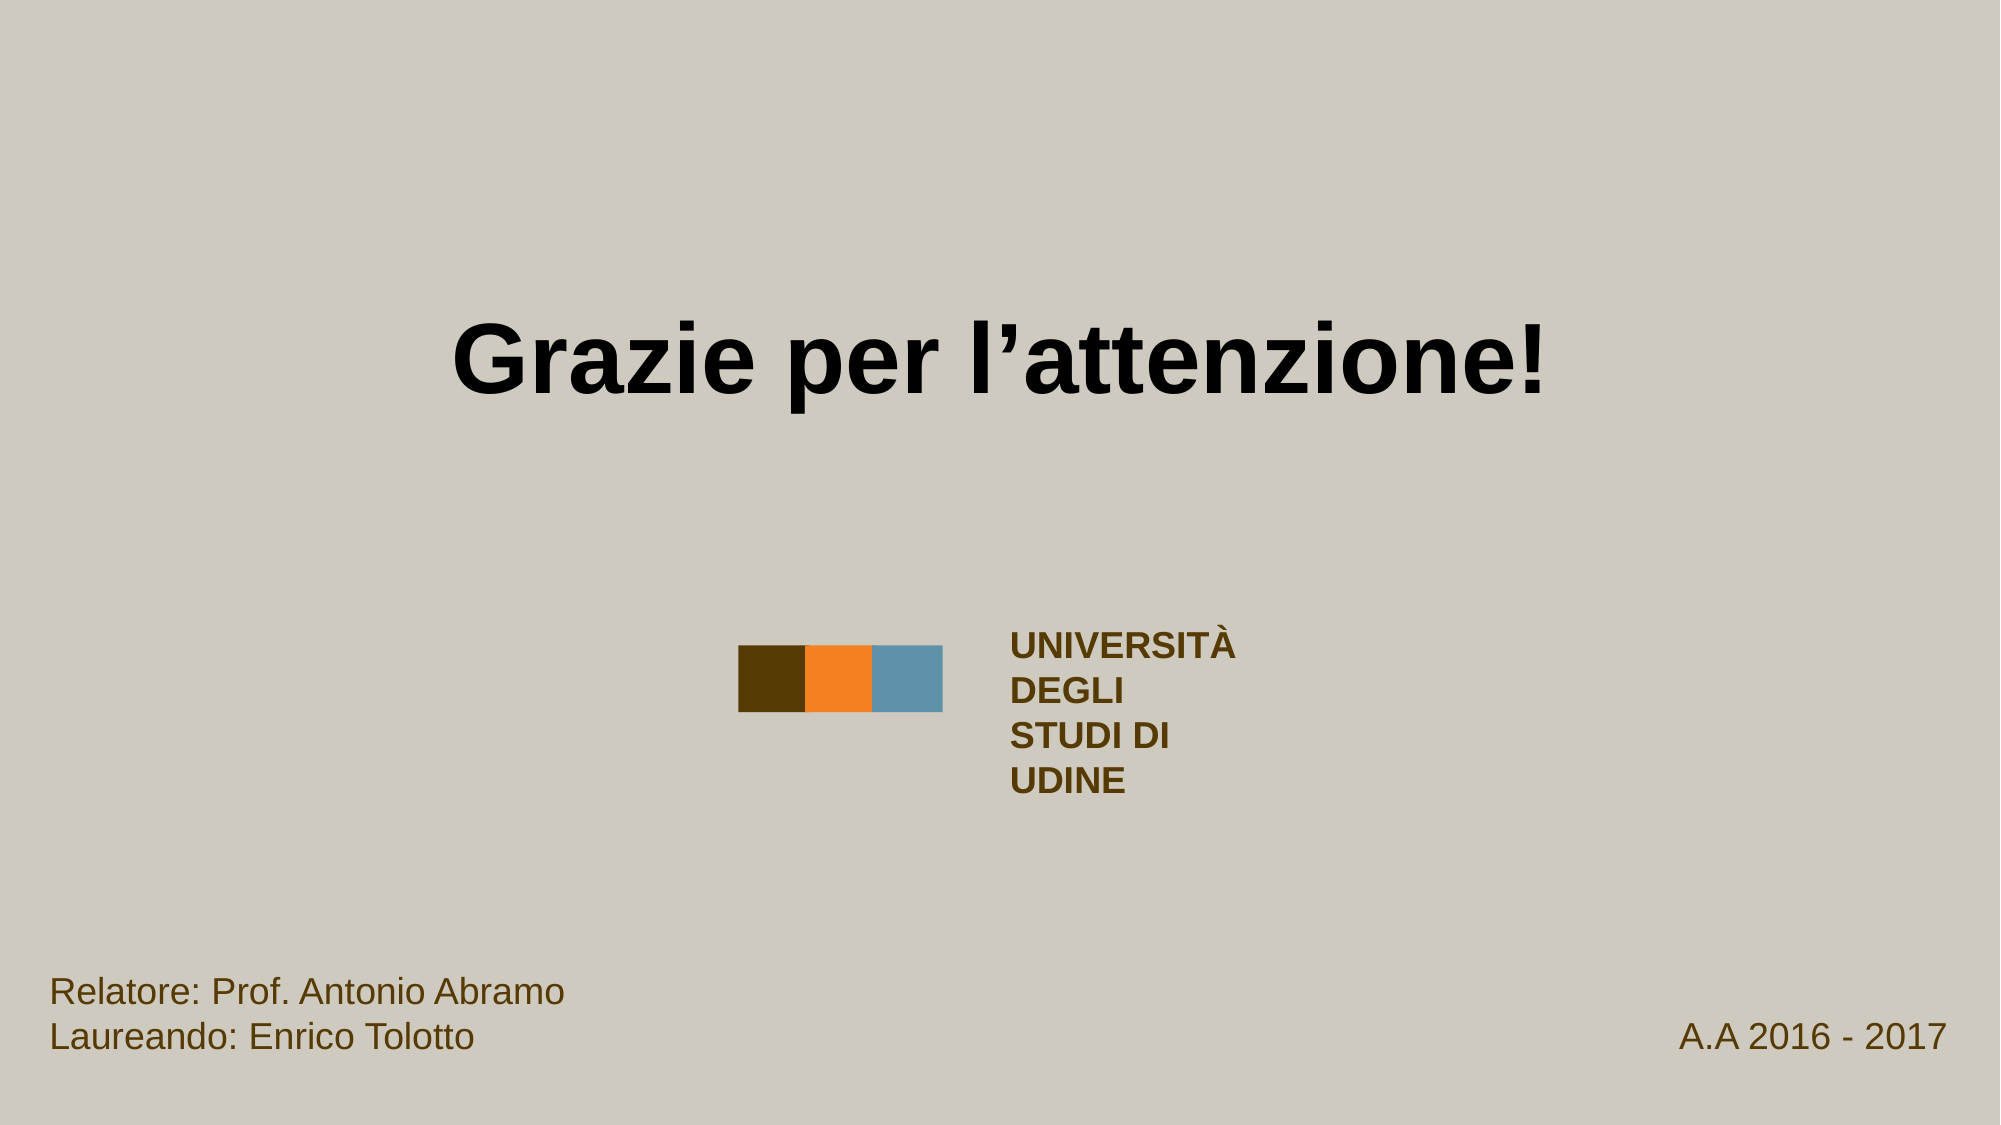

Grazie per l’attenzione!
UNIVERSITÀ DEGLI STUDI DI UDINE

Relatore: Prof. Antonio Abramo
Laureando: Enrico Tolotto
A.A 2016 - 2017